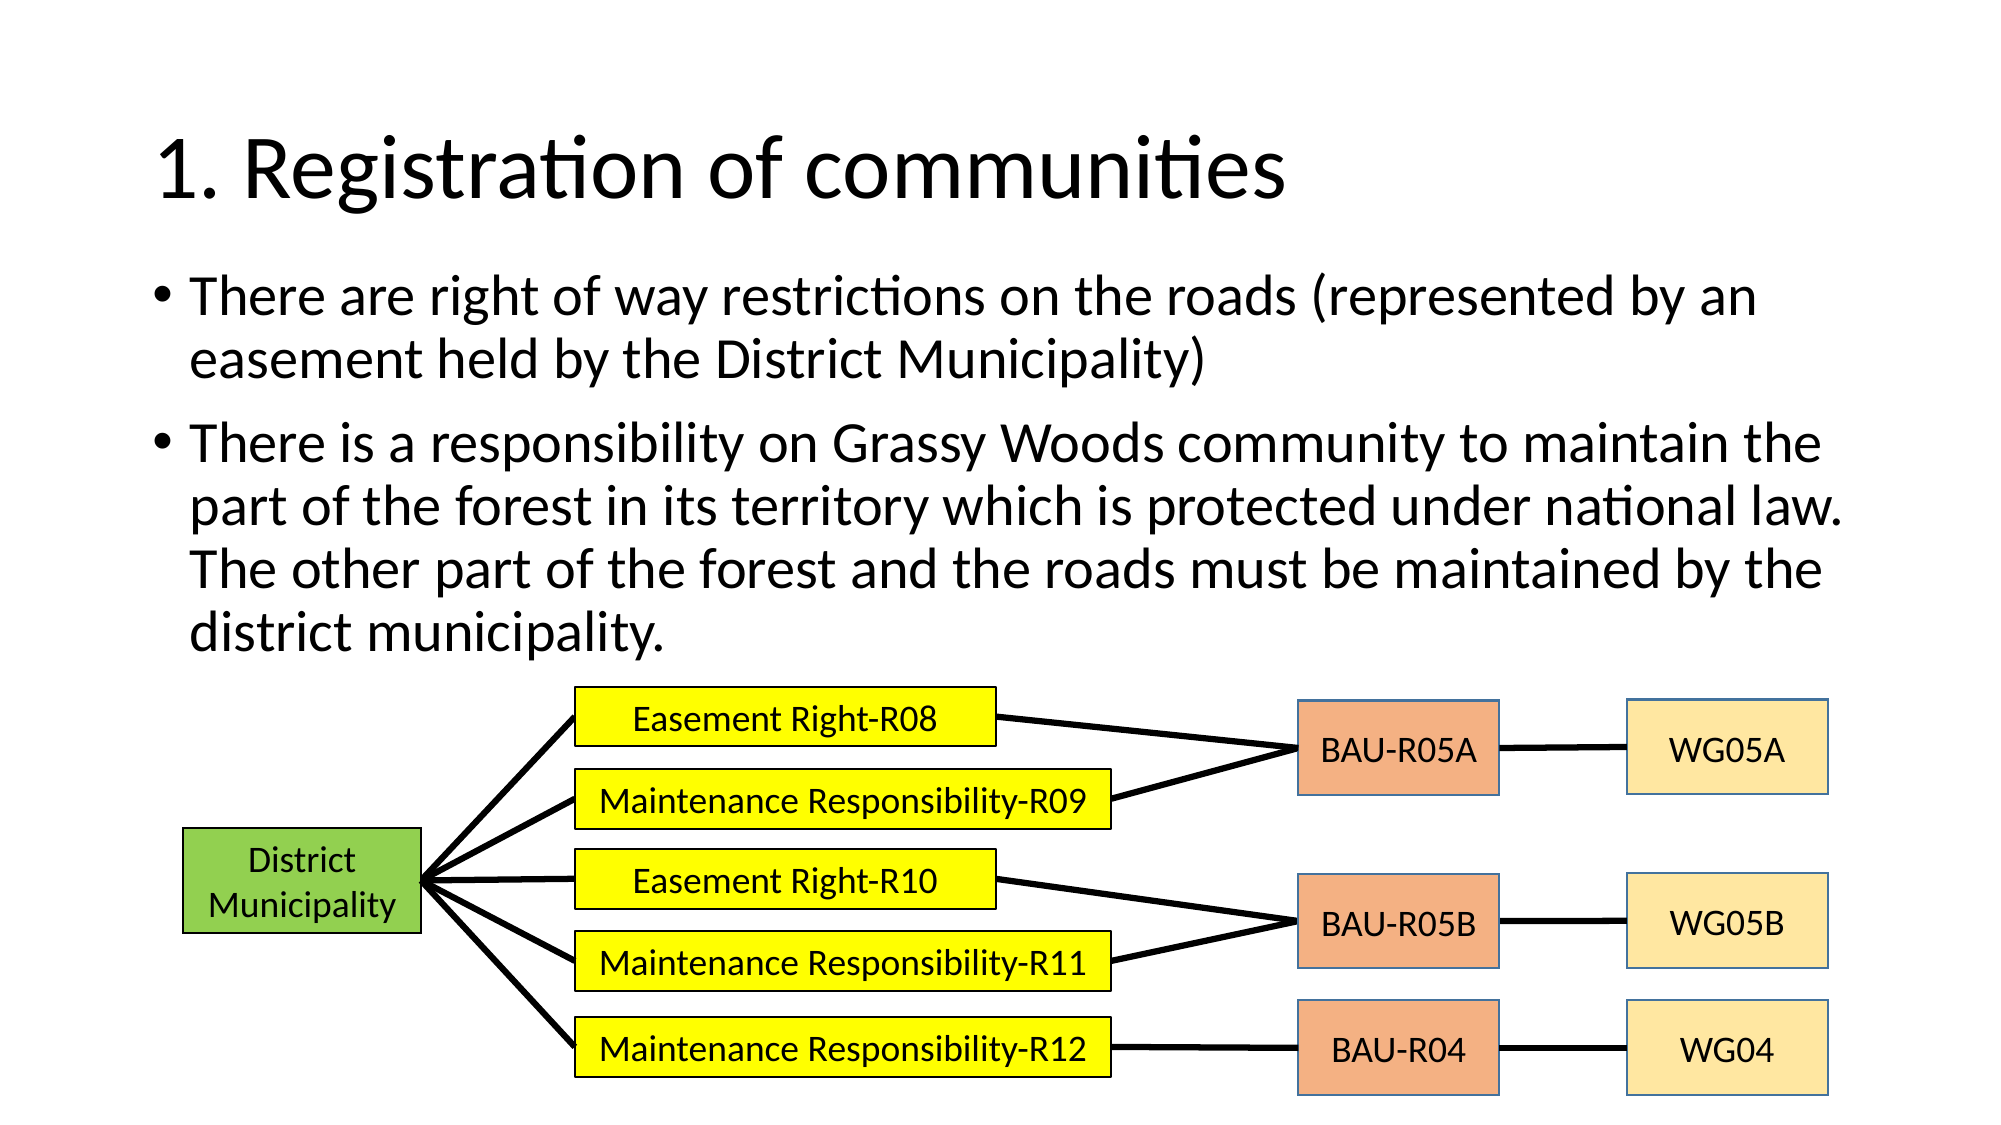

# 1. Registration of communities
There are right of way restrictions on the roads (represented by an easement held by the District Municipality)
There is a responsibility on Grassy Woods community to maintain the part of the forest in its territory which is protected under national law. The other part of the forest and the roads must be maintained by the district municipality.

Easement Right-R08
WG05A
BAU-R05A
Maintenance Responsibility-R09
District Municipality
Easement Right-R10
WG05B
BAU-R05B
Maintenance Responsibility-R11
BAU-R04
WG04
Maintenance Responsibility-R12